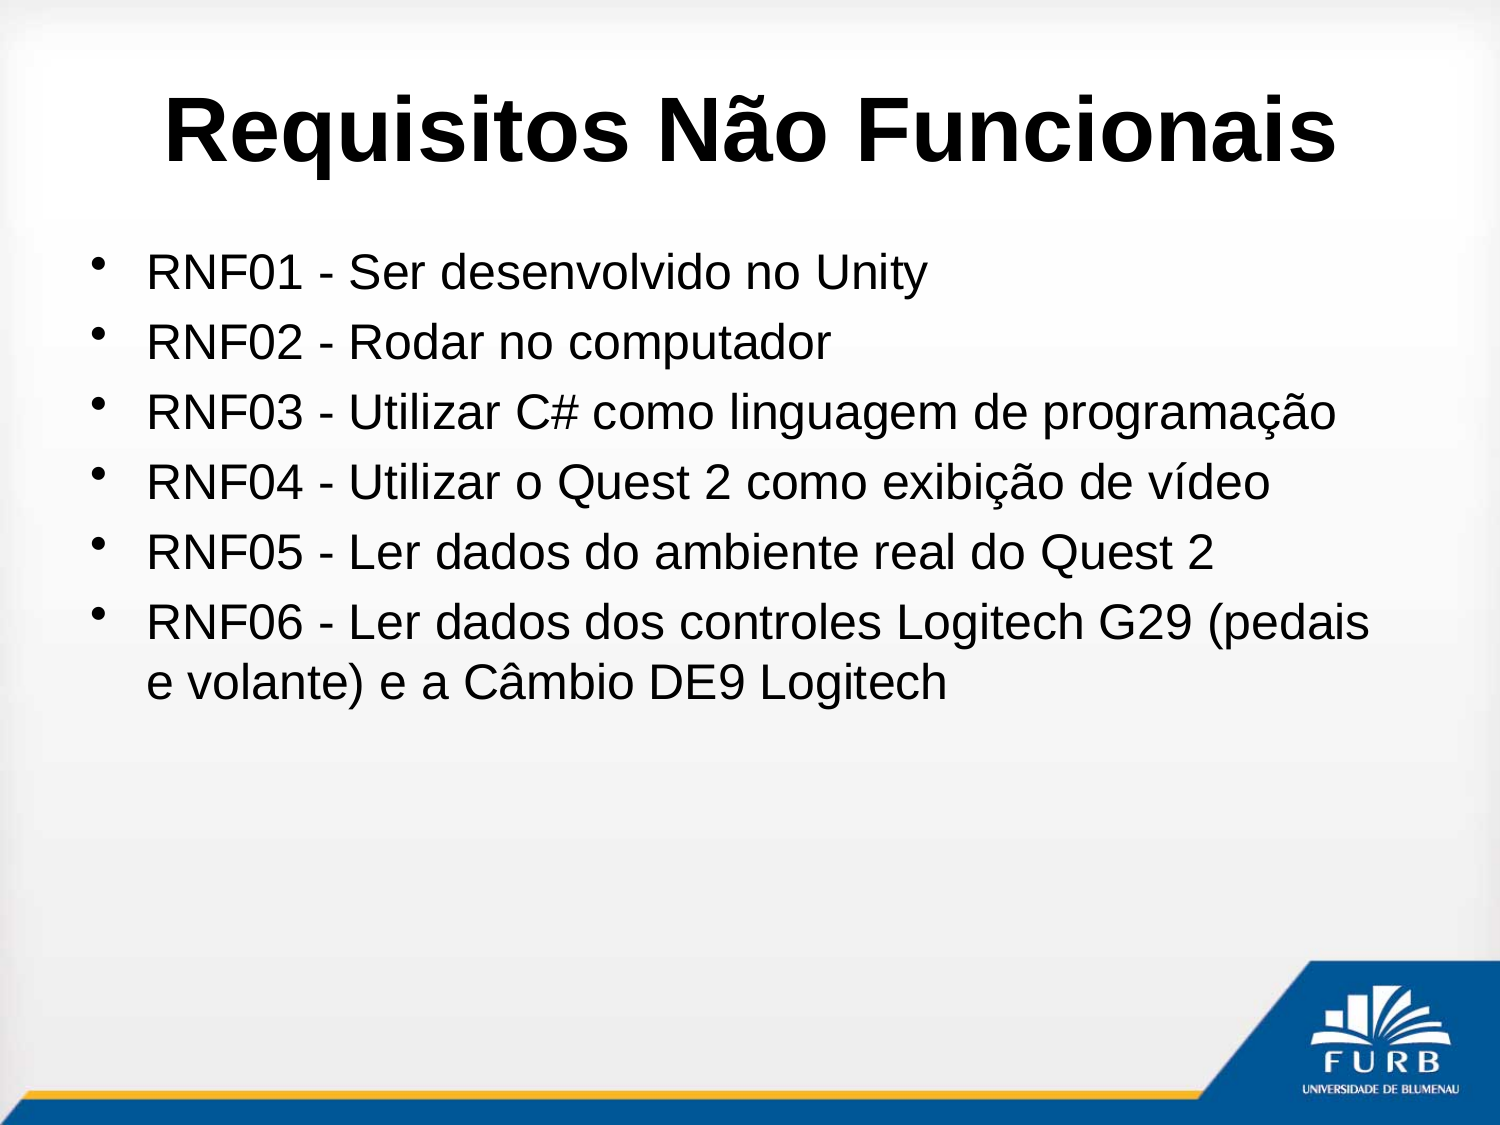

# Requisitos Não Funcionais
RNF01 - Ser desenvolvido no Unity
RNF02 - Rodar no computador
RNF03 - Utilizar C# como linguagem de programação
RNF04 - Utilizar o Quest 2 como exibição de vídeo
RNF05 - Ler dados do ambiente real do Quest 2
RNF06 - Ler dados dos controles Logitech G29 (pedais e volante) e a Câmbio DE9 Logitech